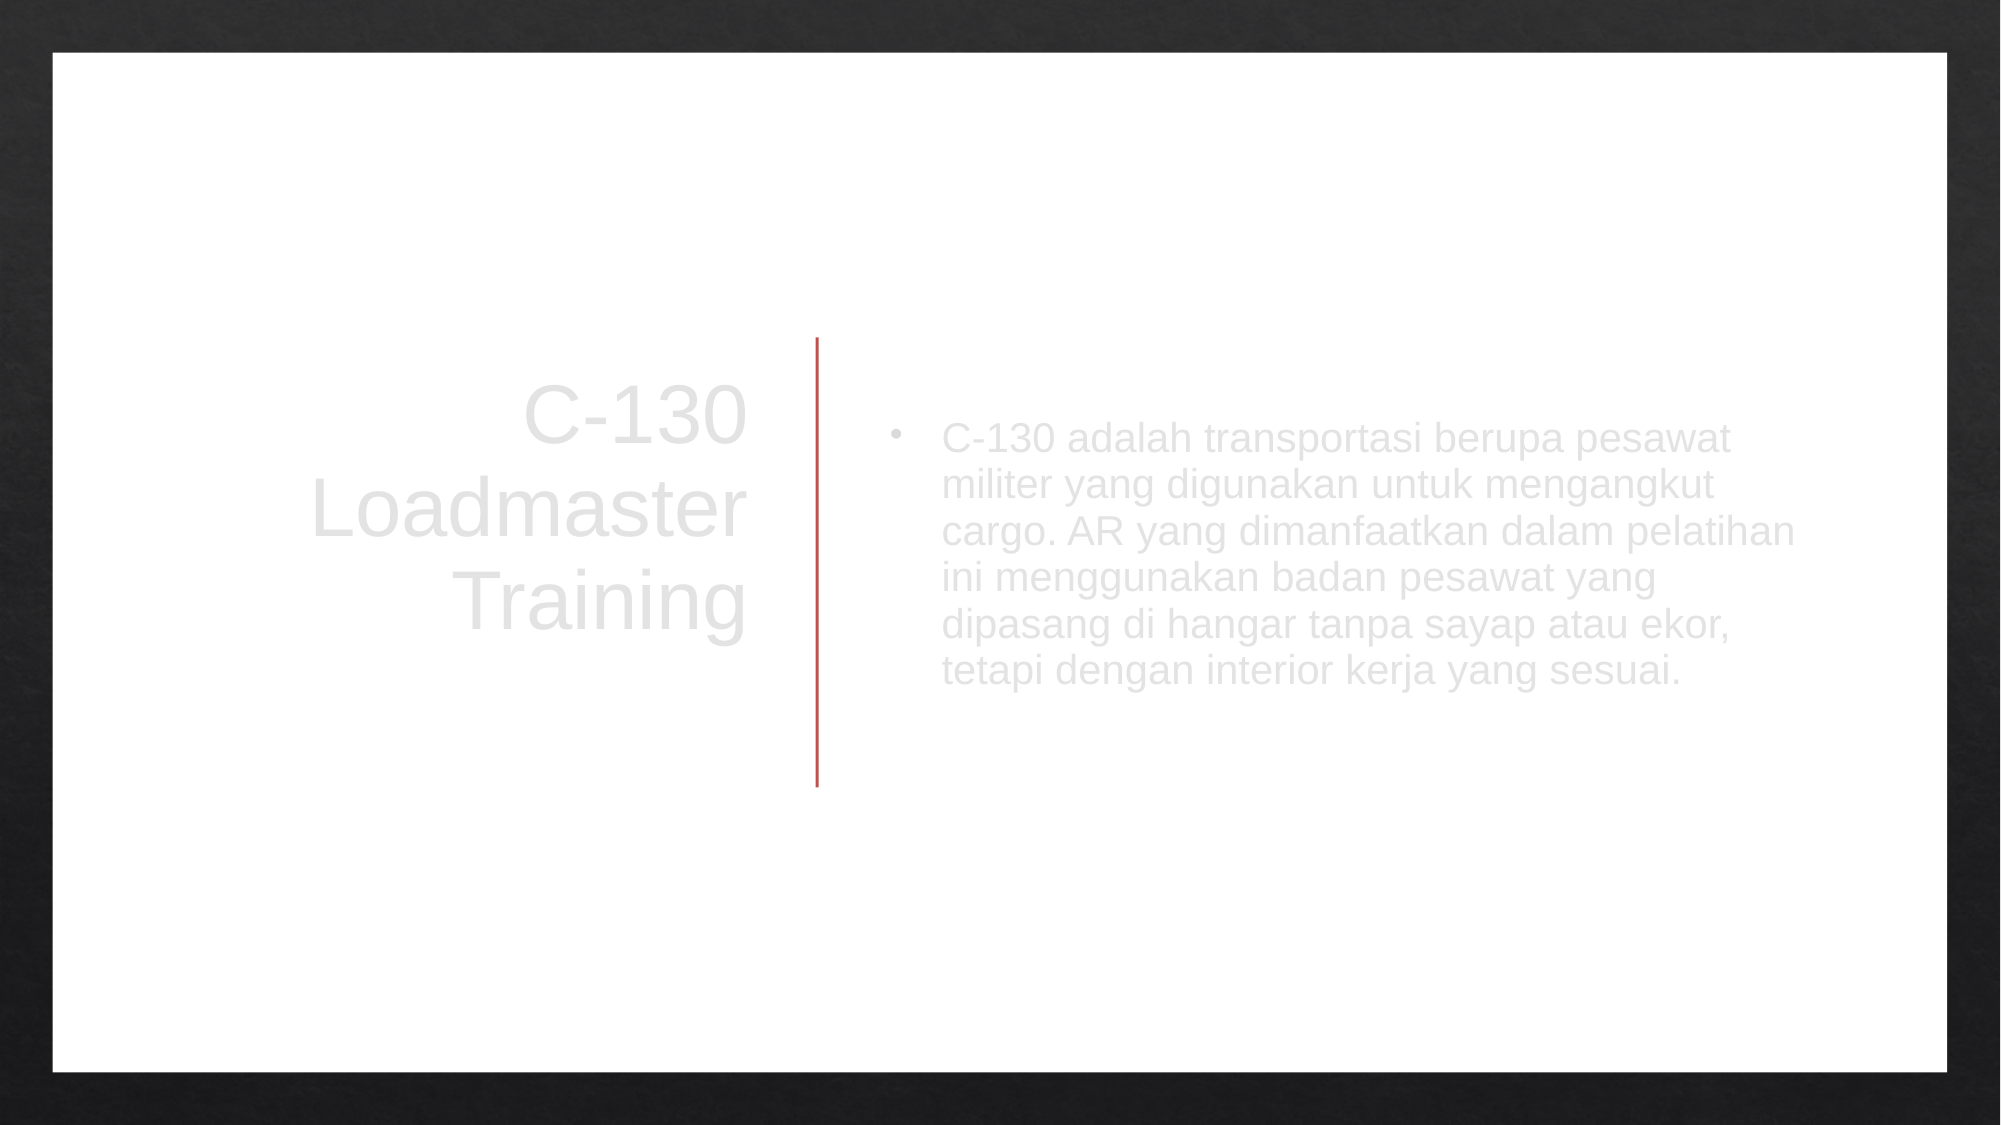

C-130 Loadmaster Training
C-130 adalah transportasi berupa pesawat militer yang digunakan untuk mengangkut cargo. AR yang dimanfaatkan dalam pelatihan ini menggunakan badan pesawat yang dipasang di hangar tanpa sayap atau ekor, tetapi dengan interior kerja yang sesuai.